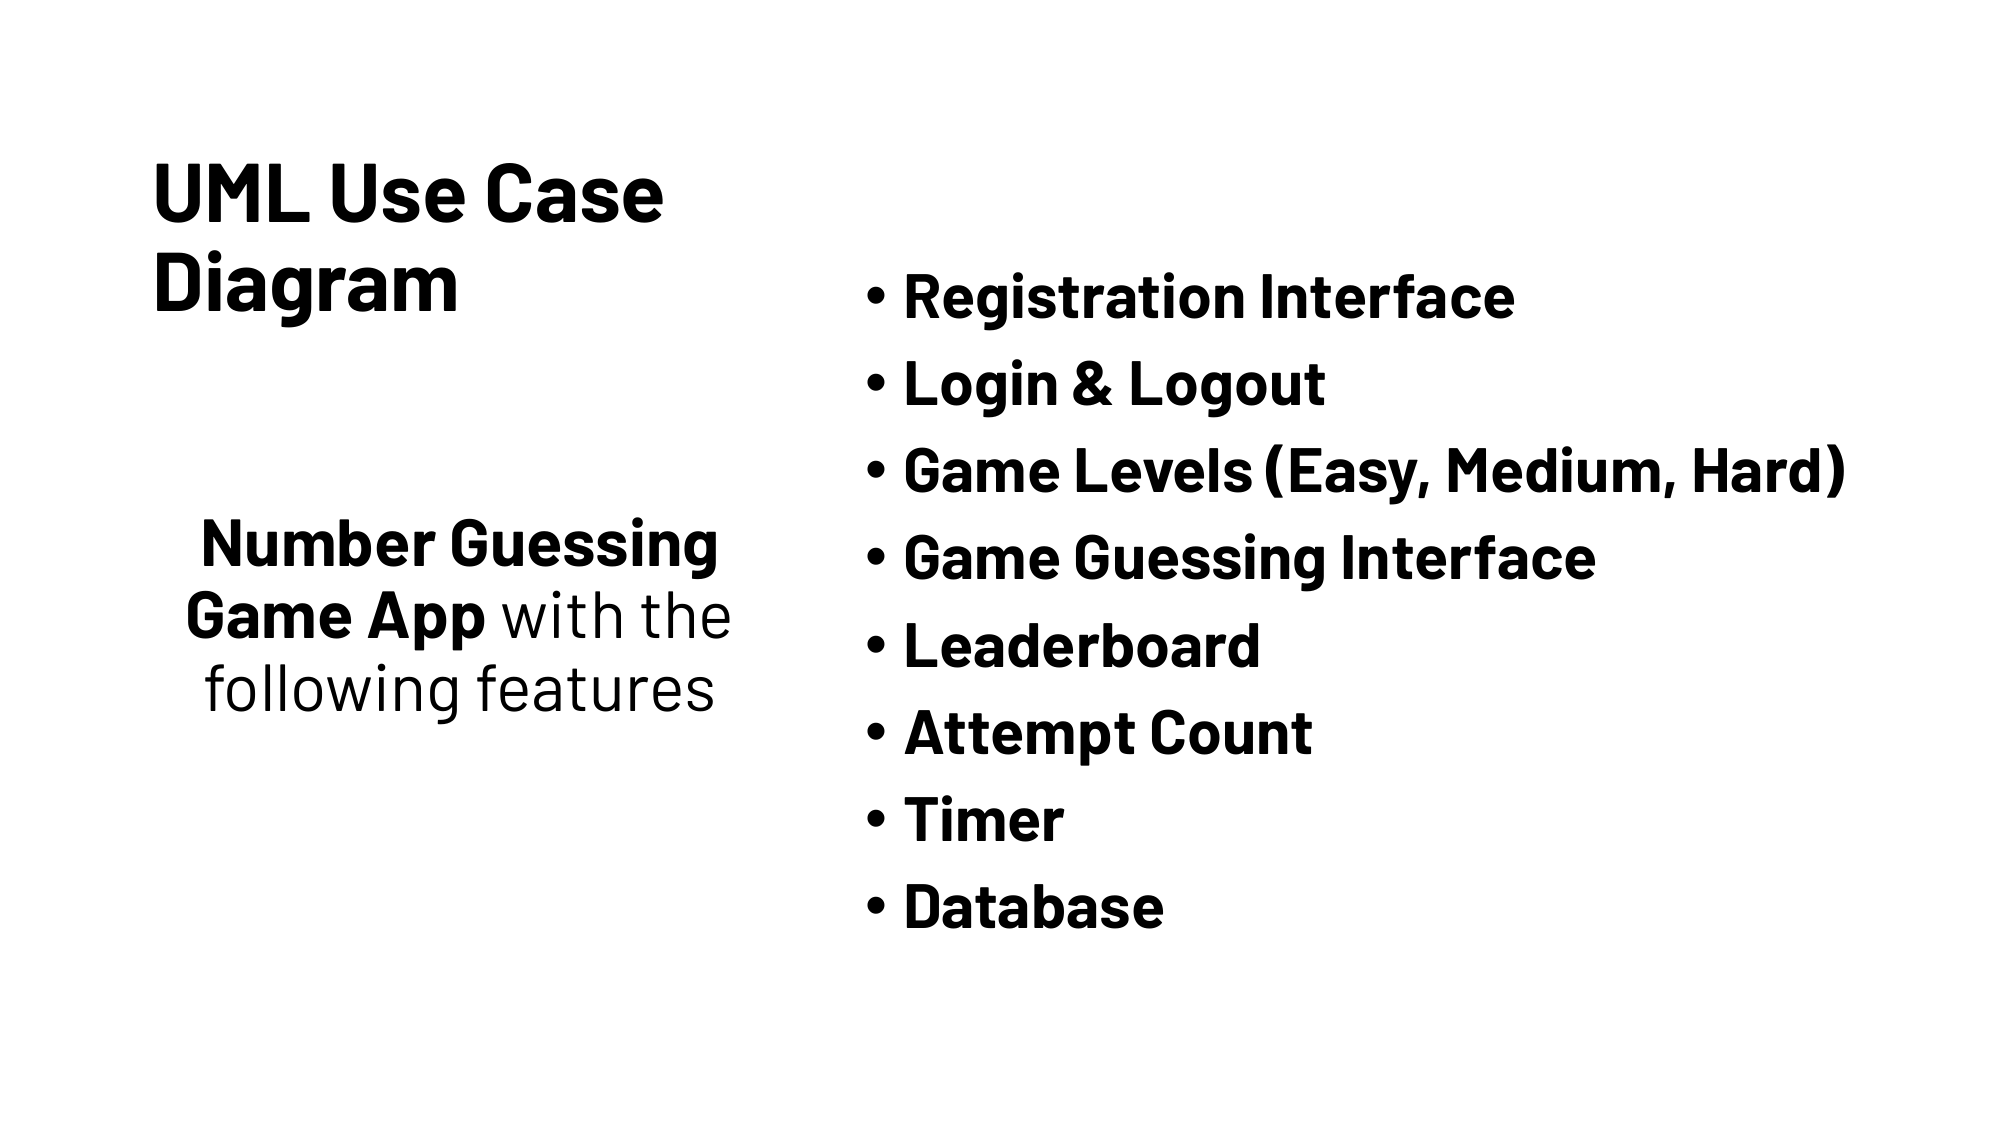

# UML Use Case Diagram

Registration Interface
Login & Logout
Game Levels (Easy, Medium, Hard)
Game Guessing Interface
Leaderboard
Attempt Count
Timer
Database

Number Guessing Game App with the following features